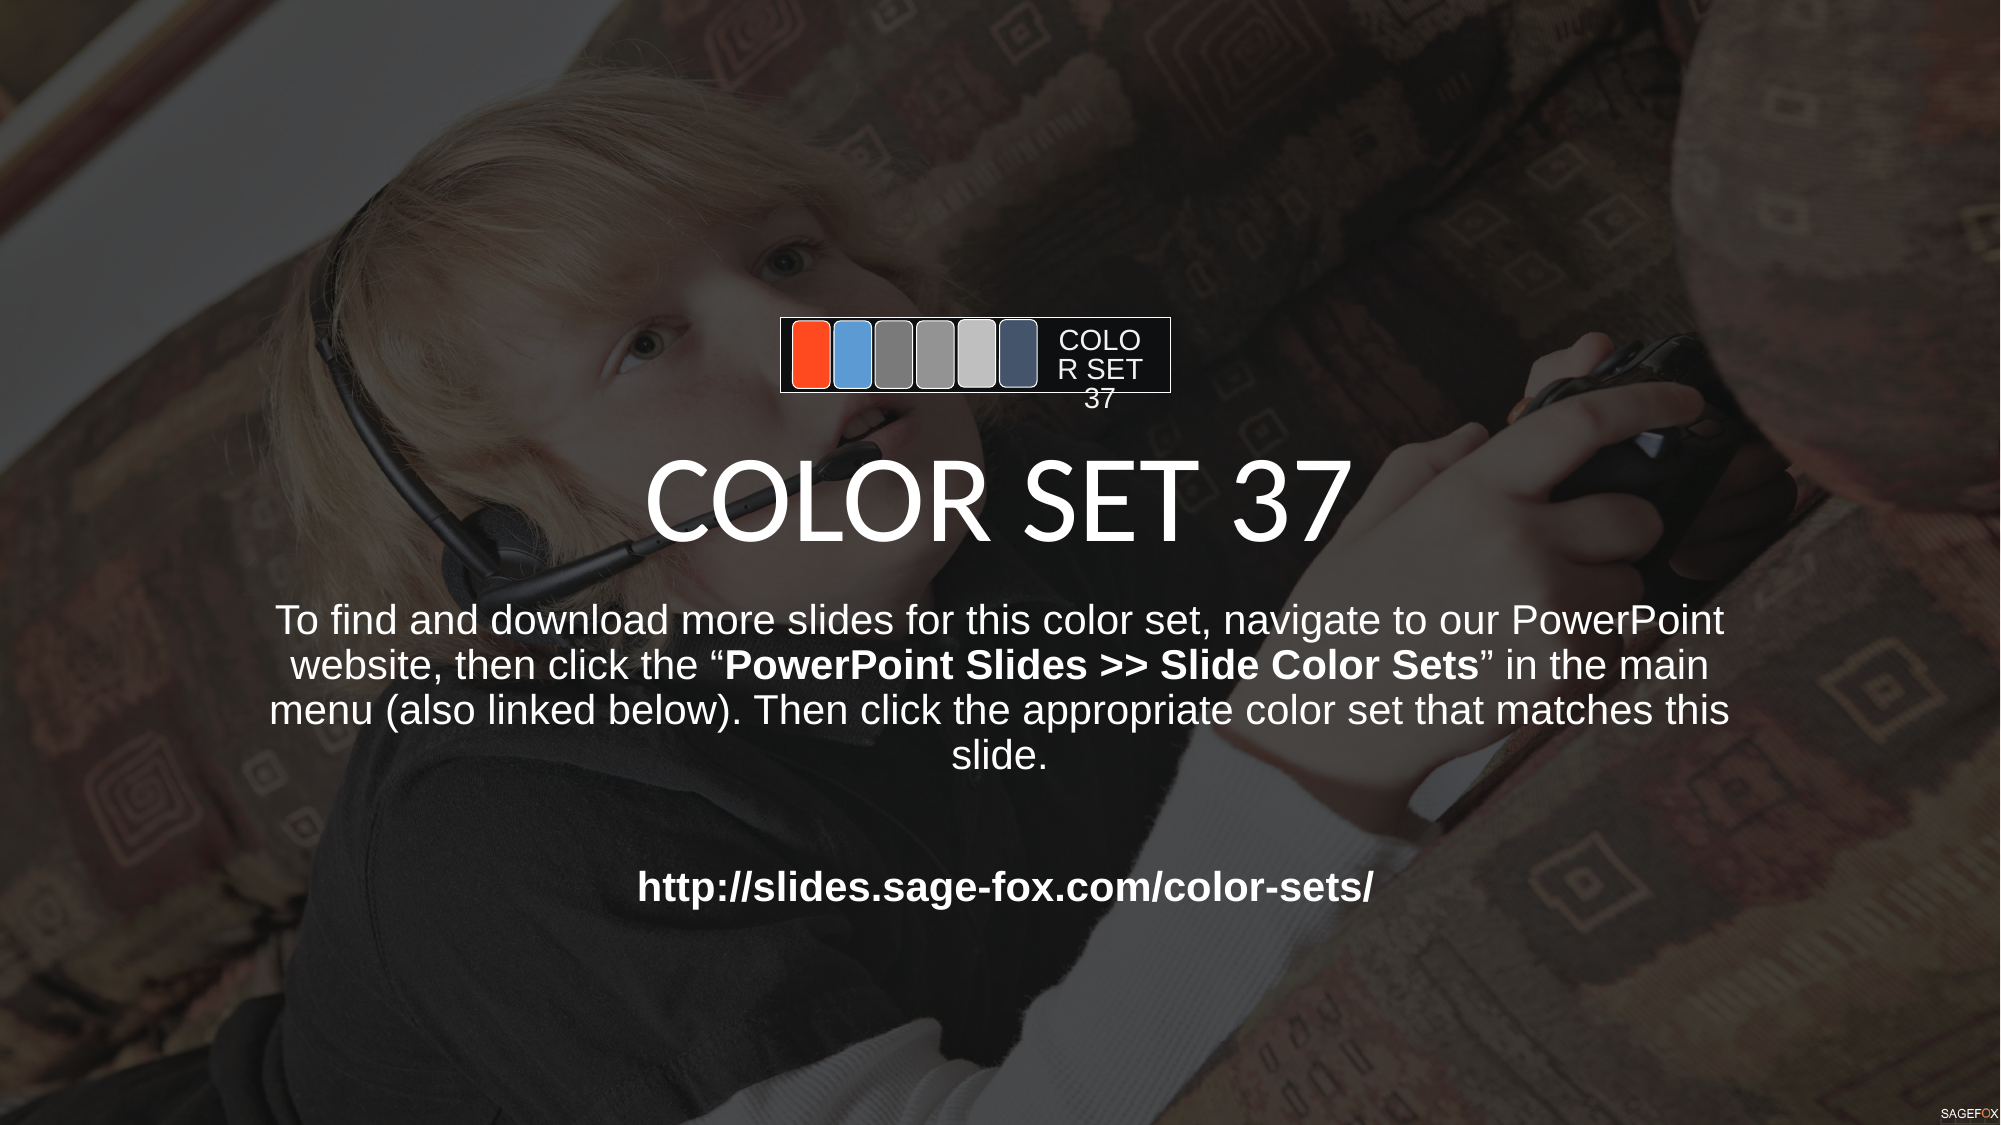

# COLOR SET 37

COLOR SET 37
To find and download more slides for this color set, navigate to our PowerPoint website, then click the “PowerPoint Slides >> Slide Color Sets” in the main menu (also linked below). Then click the appropriate color set that matches this slide.

 http://slides.sage-fox.com/color-sets/